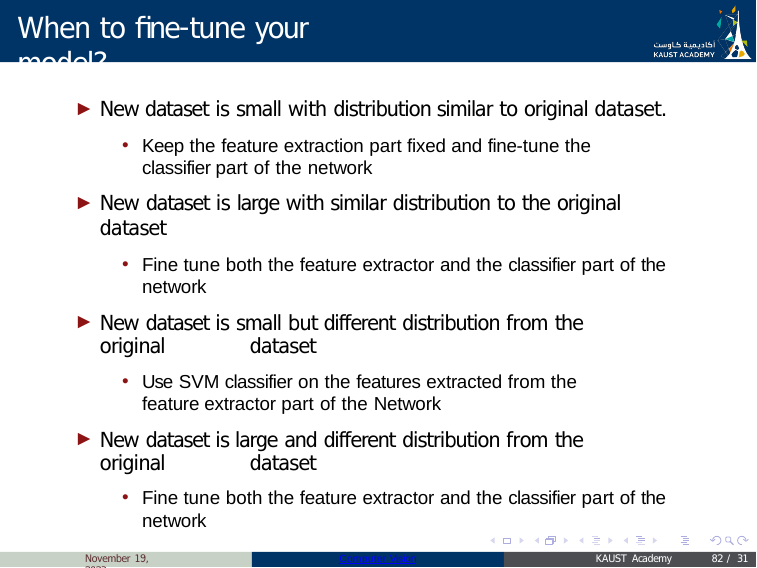

# When to fine-tune your model?
New dataset is small with distribution similar to original dataset.
Keep the feature extraction part fixed and fine-tune the classifier part of the network
New dataset is large with similar distribution to the original dataset
Fine tune both the feature extractor and the classifier part of the network
New dataset is small but different distribution from the original 	dataset
Use SVM classifier on the features extracted from the feature extractor part of the Network
New dataset is large and different distribution from the original 	dataset
Fine tune both the feature extractor and the classifier part of the network

November 19, 2023
Computer Vision
KAUST Academy
82 / 31